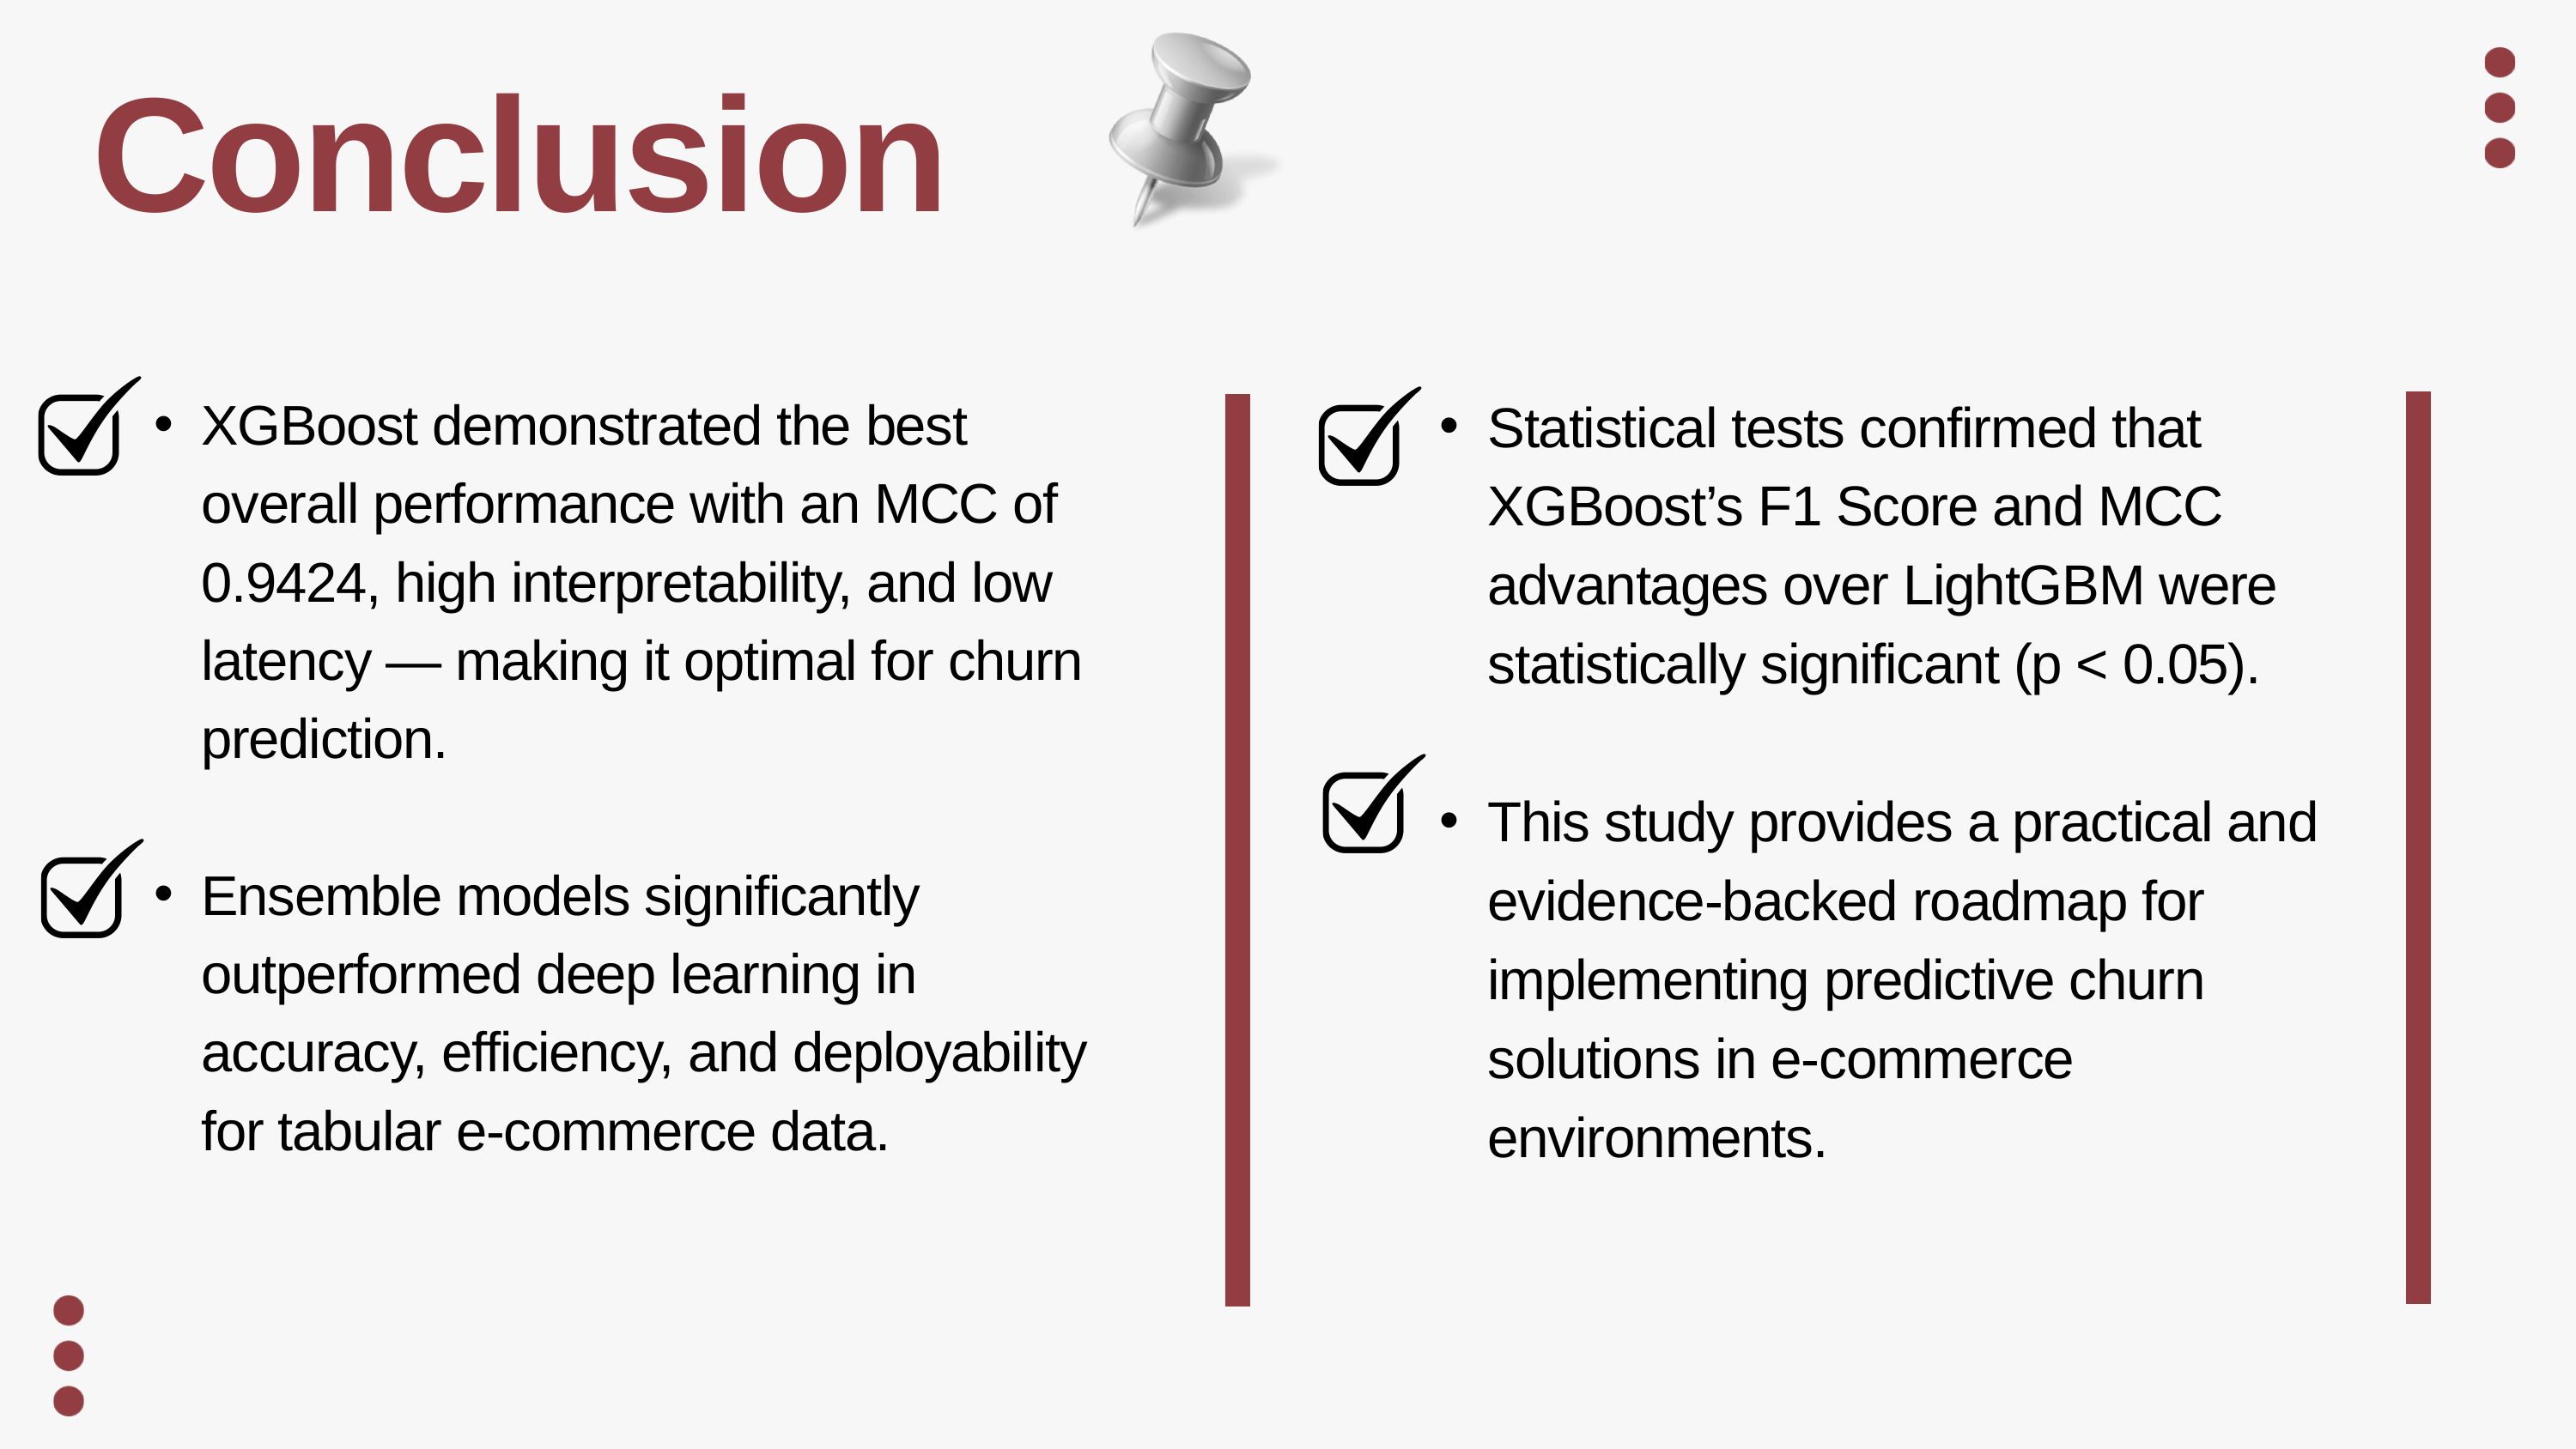

Conclusion

XGBoost demonstrated the best overall performance with an MCC of 0.9424, high interpretability, and low latency — making it optimal for churn prediction.

Ensemble models significantly outperformed deep learning in accuracy, efficiency, and deployability for tabular e-commerce data.

Statistical tests confirmed that XGBoost’s F1 Score and MCC advantages over LightGBM were statistically significant (p < 0.05).

This study provides a practical and evidence-backed roadmap for implementing predictive churn solutions in e-commerce environments.